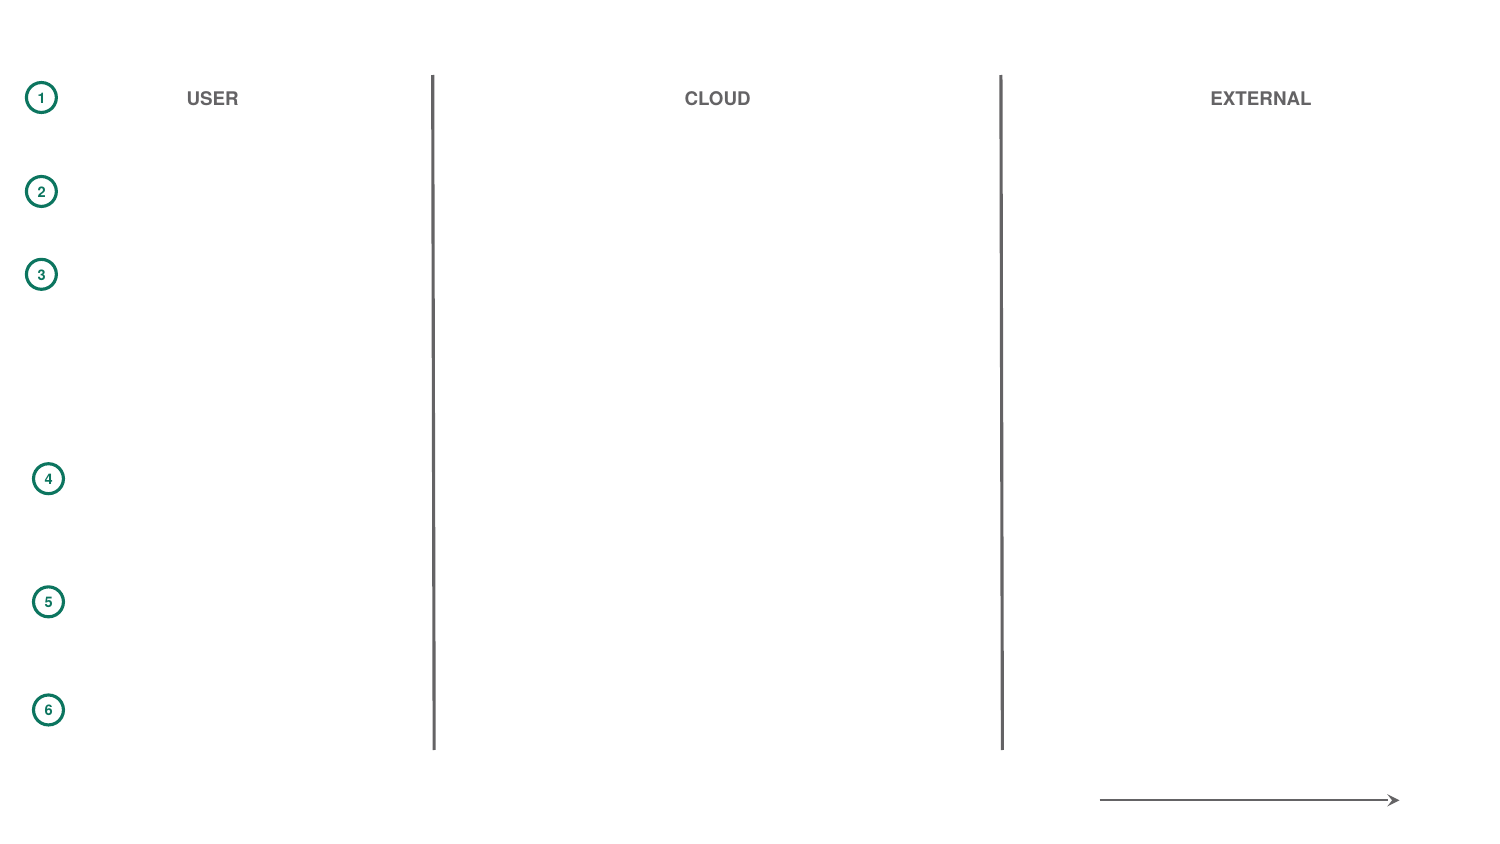

1
CLOUD
EXTERNAL
USER

2

3

4

5

6